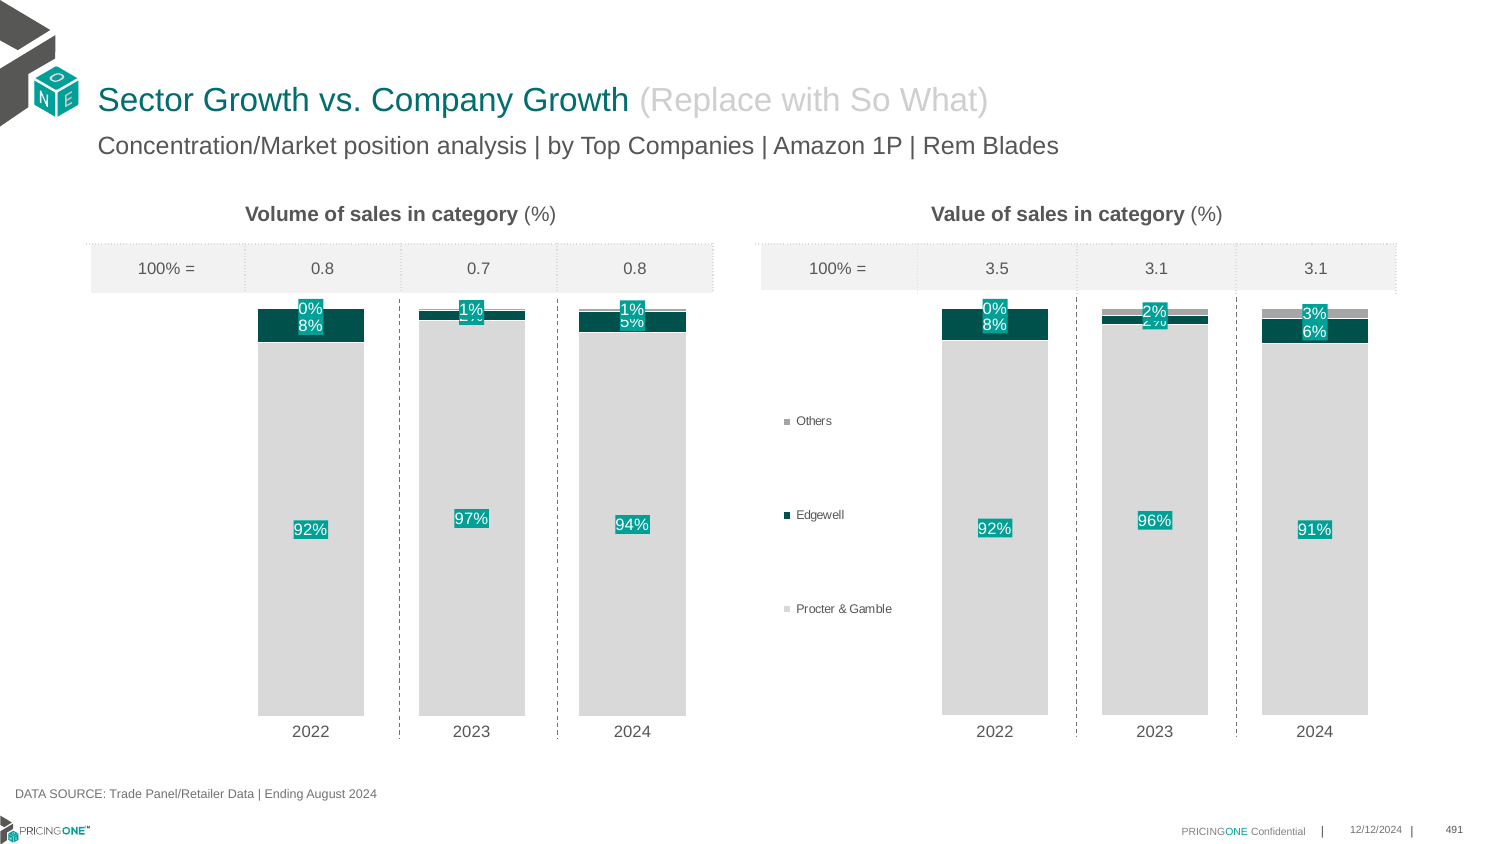

# Sector Growth vs. Company Growth (Replace with So What)
Concentration/Market position analysis | by Top Companies | Amazon 1P | Rem Blades
| Volume of sales in category (%) |  |  |  |
| --- | --- | --- | --- |
| 100% = | 0.8 | 0.7 | 0.8 |
| Value of sales in category (%) |  |  |  |
| --- | --- | --- | --- |
| 100% = | 3.5 | 3.1 | 3.1 |

### Chart

| Category | Procter & Gamble | Edgewell | Others |
|---|---|---|---|
| 2022 | 0.9154131461012215 | 0.08458685389877851 | 0.0 |
| 2023 | 0.9705581803713372 | 0.02321224596465161 | 0.0062295736640111815 |
| 2024 | 0.9410709262555175 | 0.05159432253451145 | 0.007334751209971056 |

### Chart

| Category | Procter & Gamble | Edgewell | Others |
|---|---|---|---|
| 2022 | 0.9216746479633622 | 0.07832535203663778 | 0.0 |
| 2023 | 0.9590831570218893 | 0.023064129147346017 | 0.017852713830764696 |
| 2024 | 0.9136792534372553 | 0.059806105305113585 | 0.02651464125763114 |
DATA SOURCE: Trade Panel/Retailer Data | Ending August 2024

12/12/2024
491